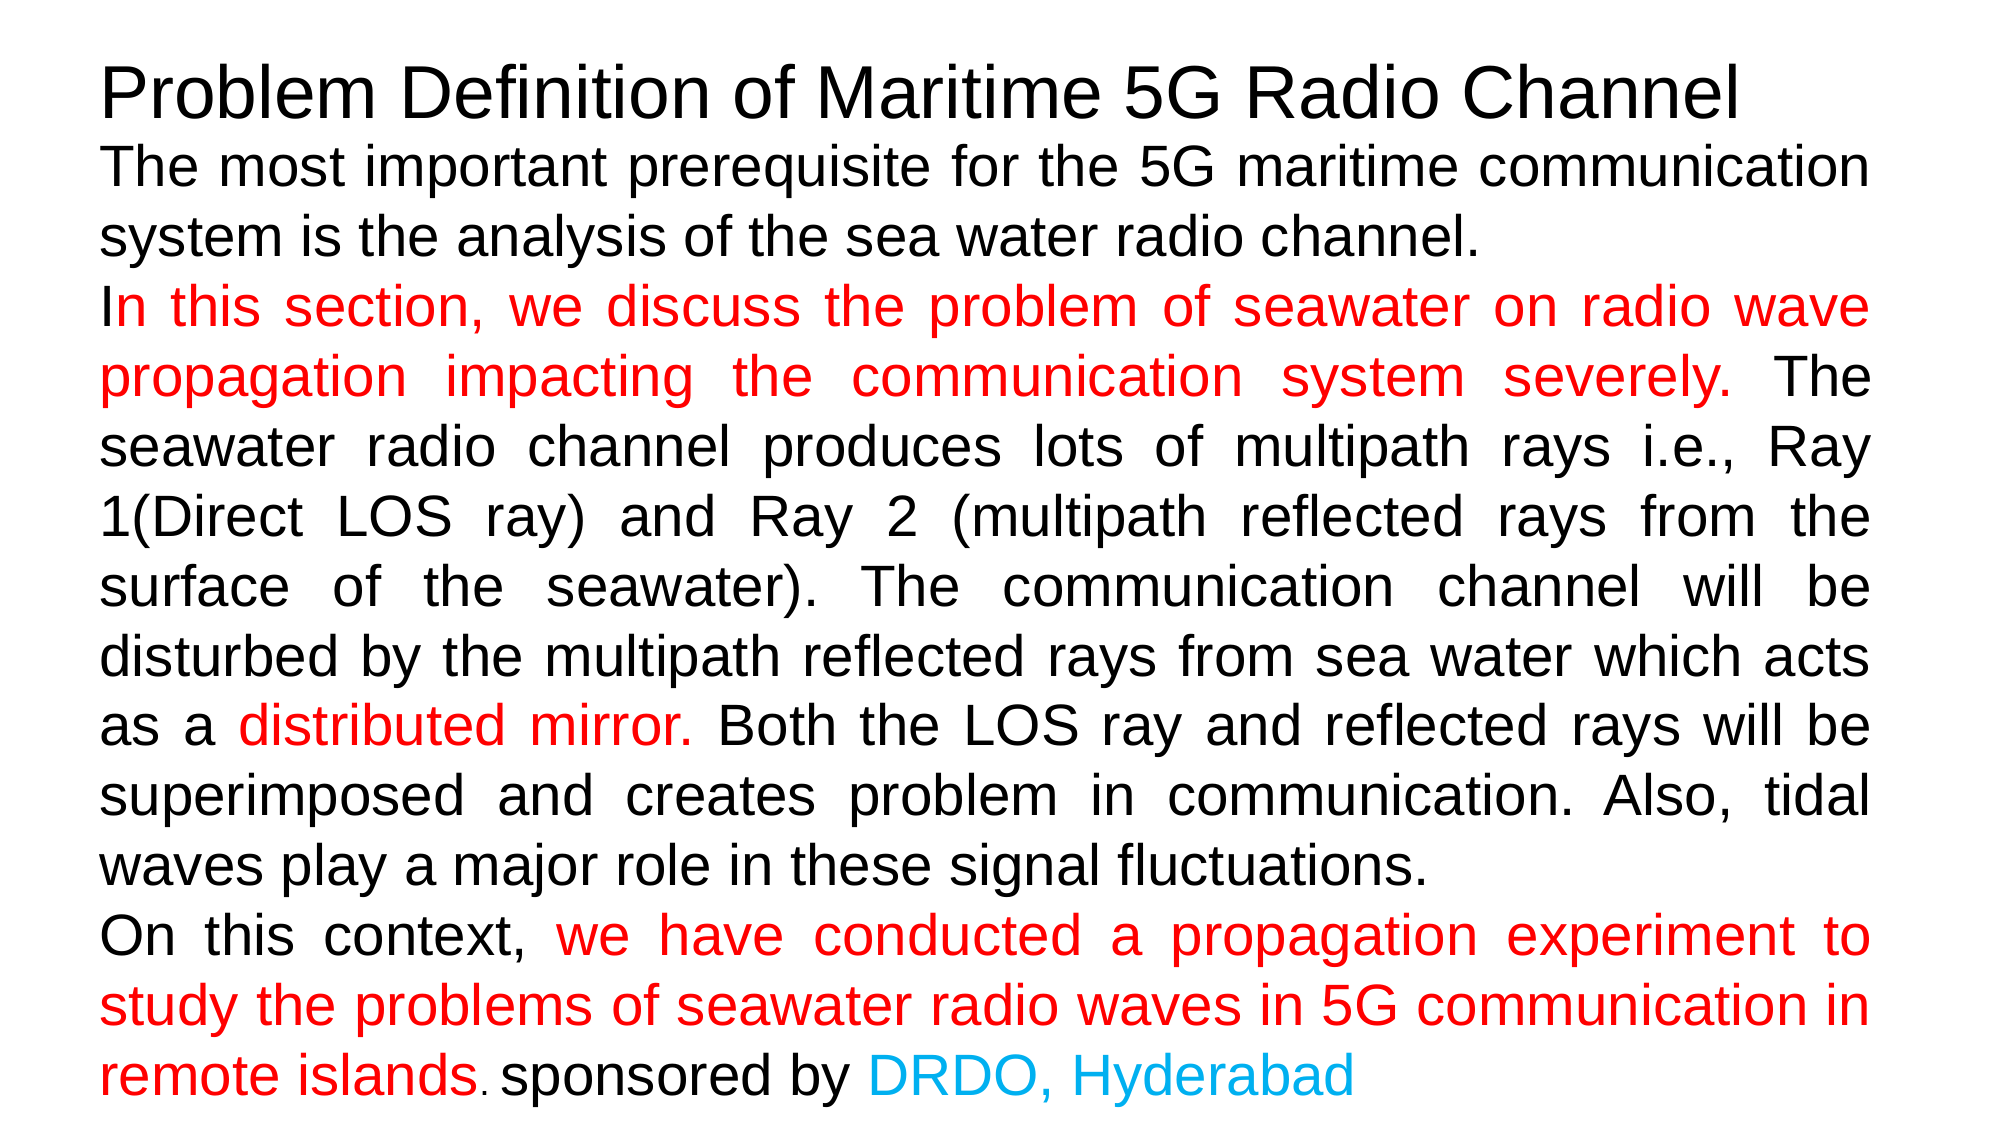

Problem Definition of Maritime 5G Radio Channel
The most important prerequisite for the 5G maritime communication system is the analysis of the sea water radio channel.
In this section, we discuss the problem of seawater on radio wave propagation impacting the communication system severely. The seawater radio channel produces lots of multipath rays i.e., Ray 1(Direct LOS ray) and Ray 2 (multipath reflected rays from the surface of the seawater). The communication channel will be disturbed by the multipath reflected rays from sea water which acts as a distributed mirror. Both the LOS ray and reflected rays will be superimposed and creates problem in communication. Also, tidal waves play a major role in these signal fluctuations.
On this context, we have conducted a propagation experiment to study the problems of seawater radio waves in 5G communication in remote islands. sponsored by DRDO, Hyderabad